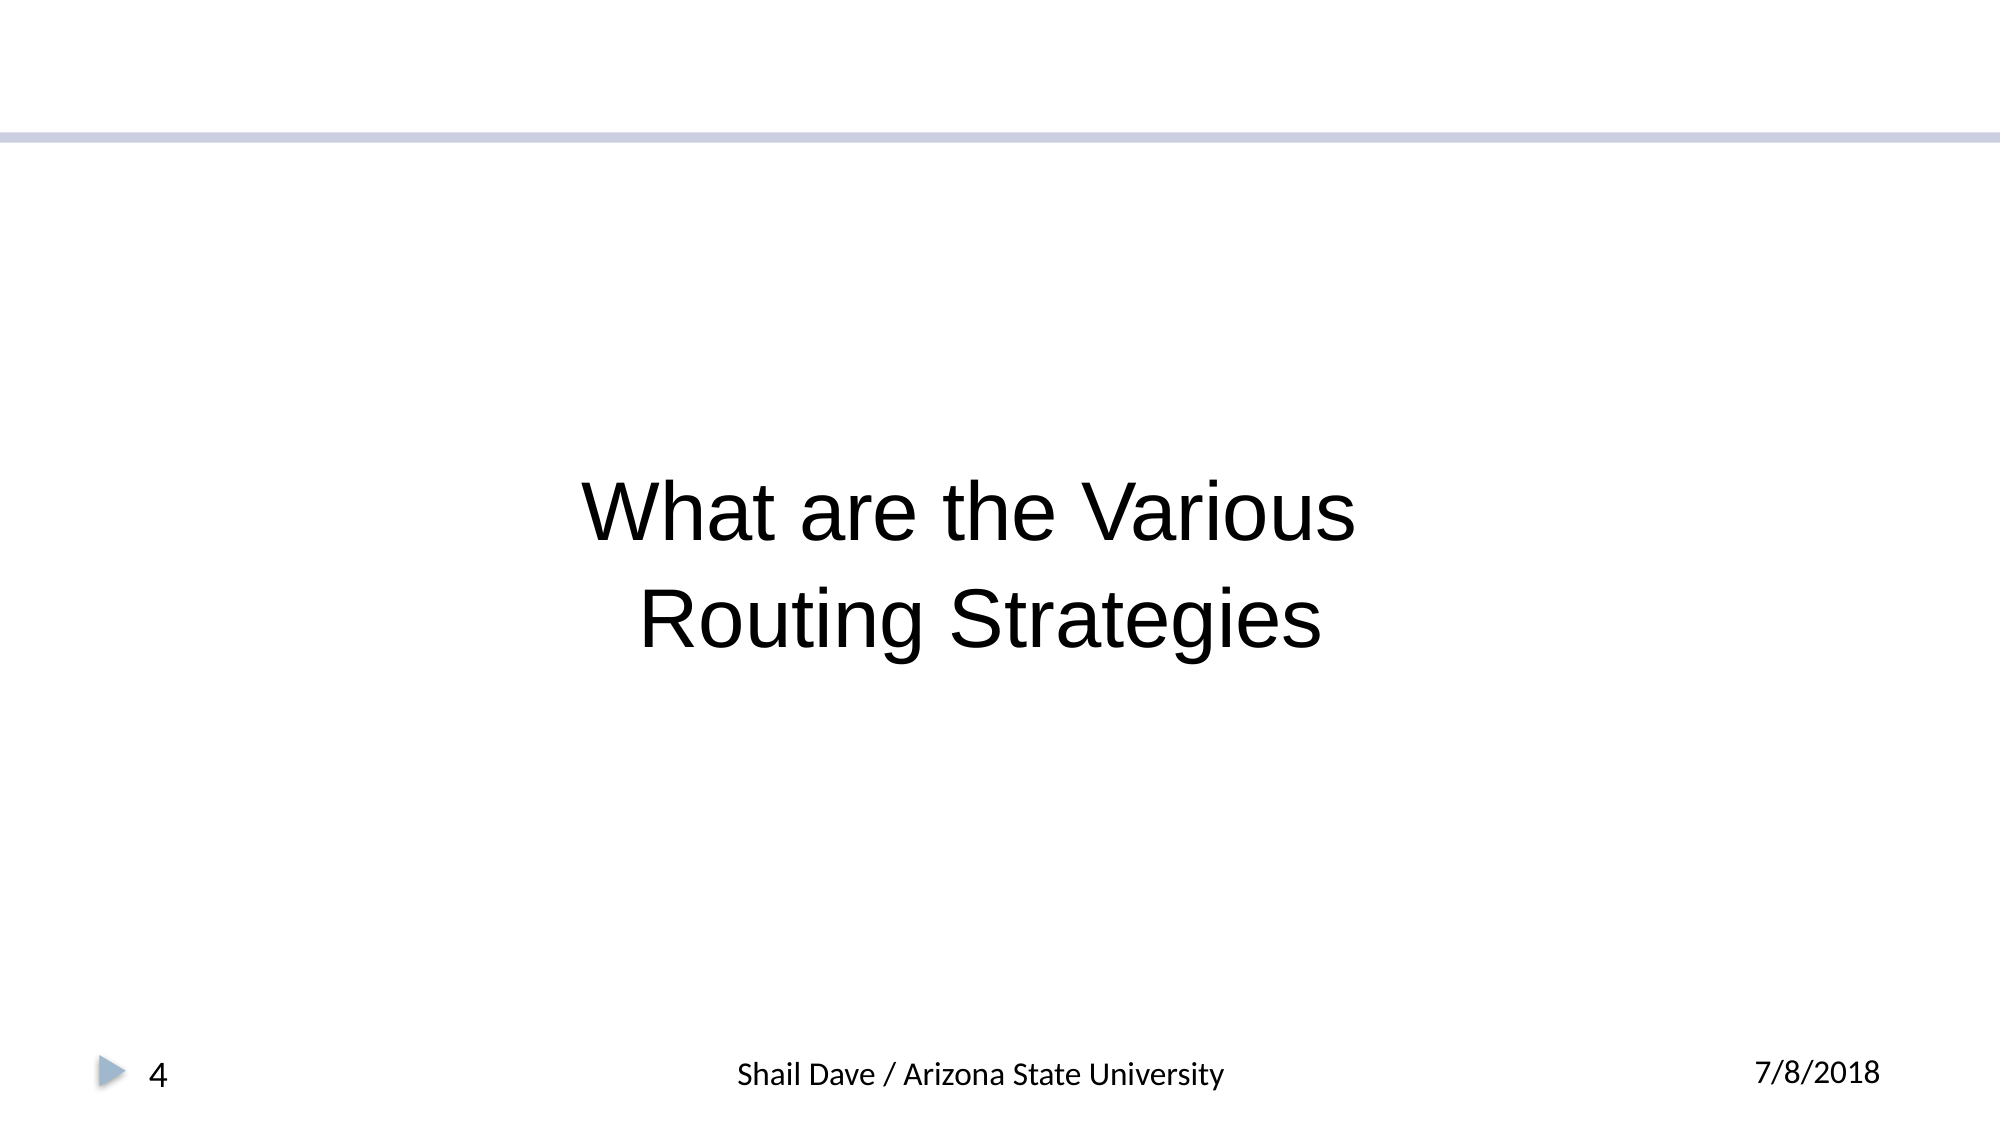

#
What are the Various
Routing Strategies
4
7/8/2018